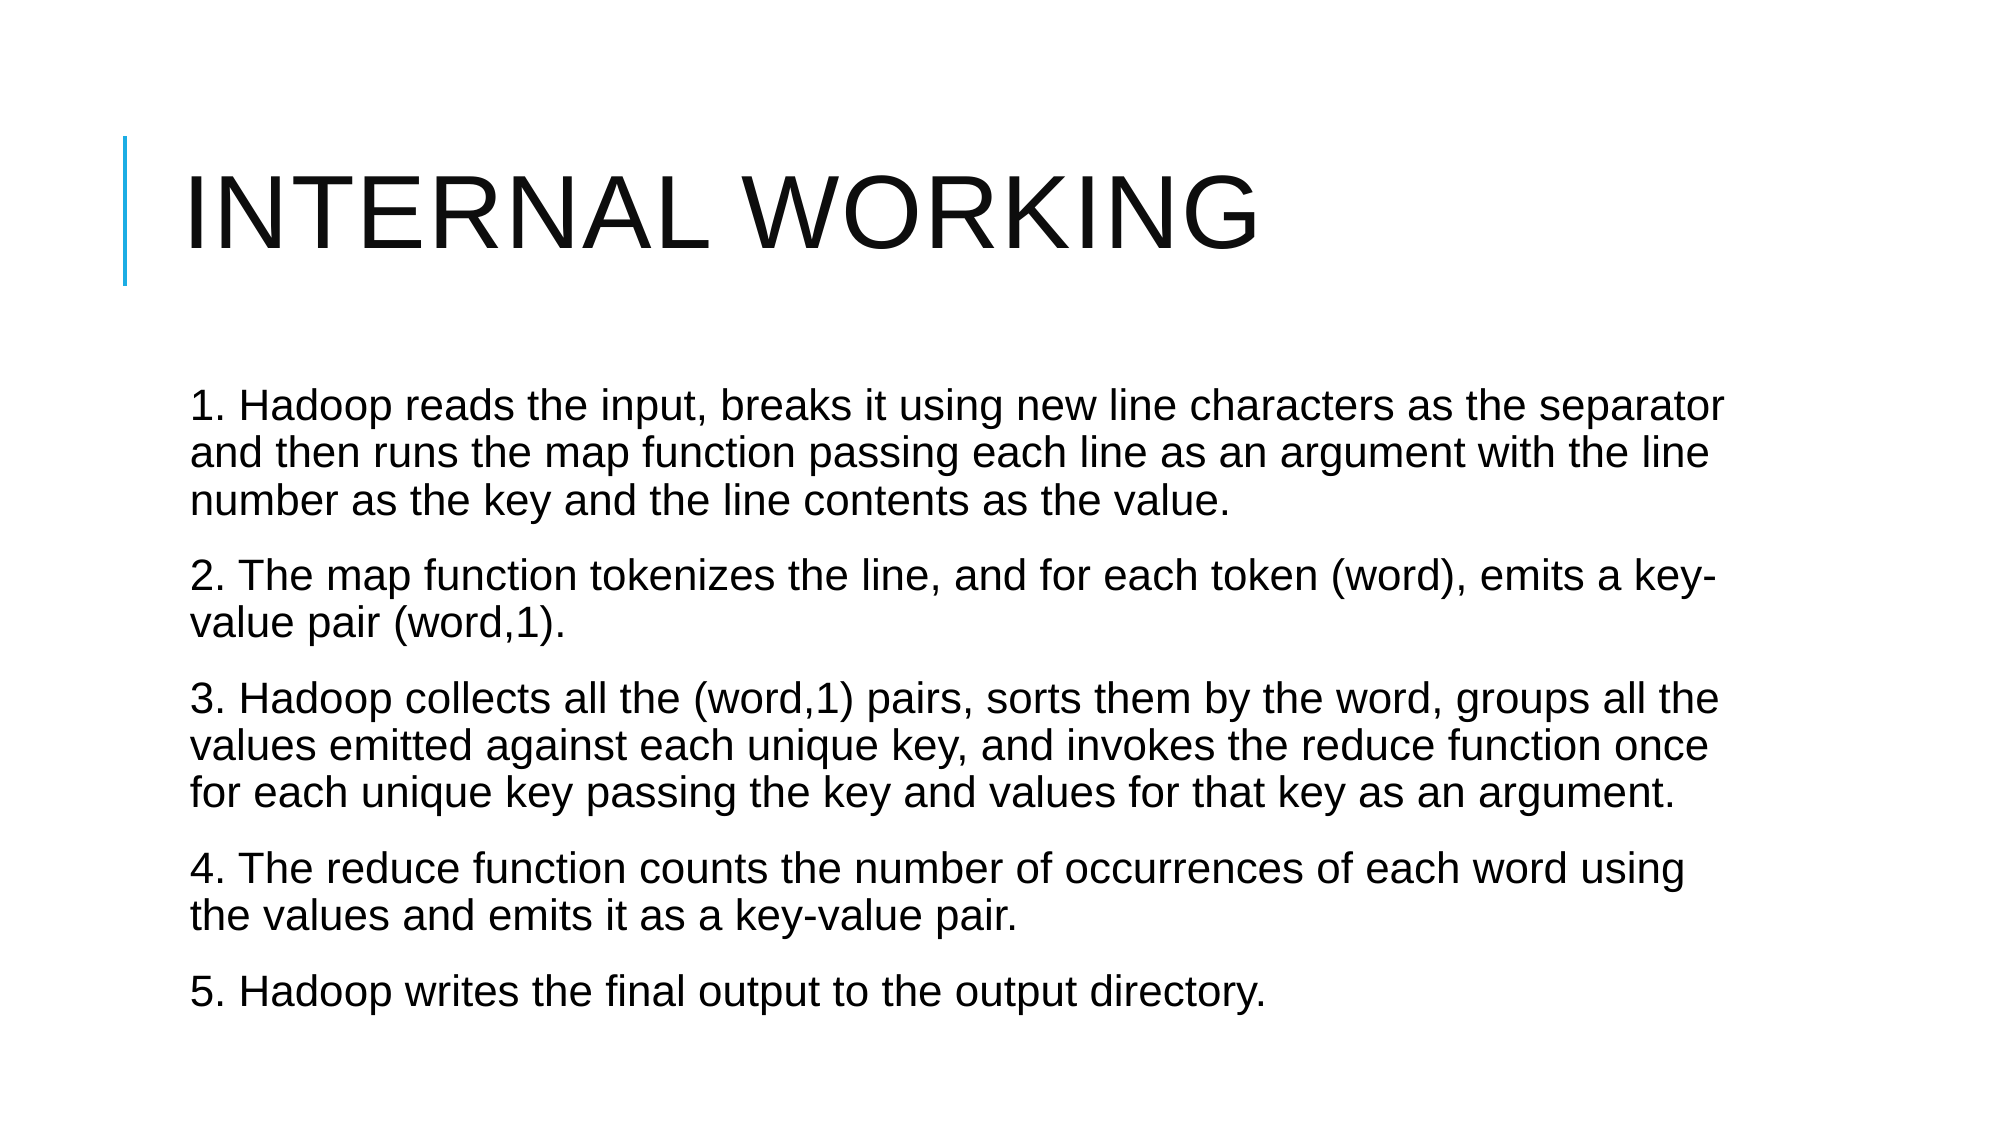

# Internal working
1. Hadoop reads the input, breaks it using new line characters as the separator and then runs the map function passing each line as an argument with the line number as the key and the line contents as the value.
2. The map function tokenizes the line, and for each token (word), emits a key-value pair (word,1).
3. Hadoop collects all the (word,1) pairs, sorts them by the word, groups all the values emitted against each unique key, and invokes the reduce function once for each unique key passing the key and values for that key as an argument.
4. The reduce function counts the number of occurrences of each word using the values and emits it as a key-value pair.
5. Hadoop writes the final output to the output directory.